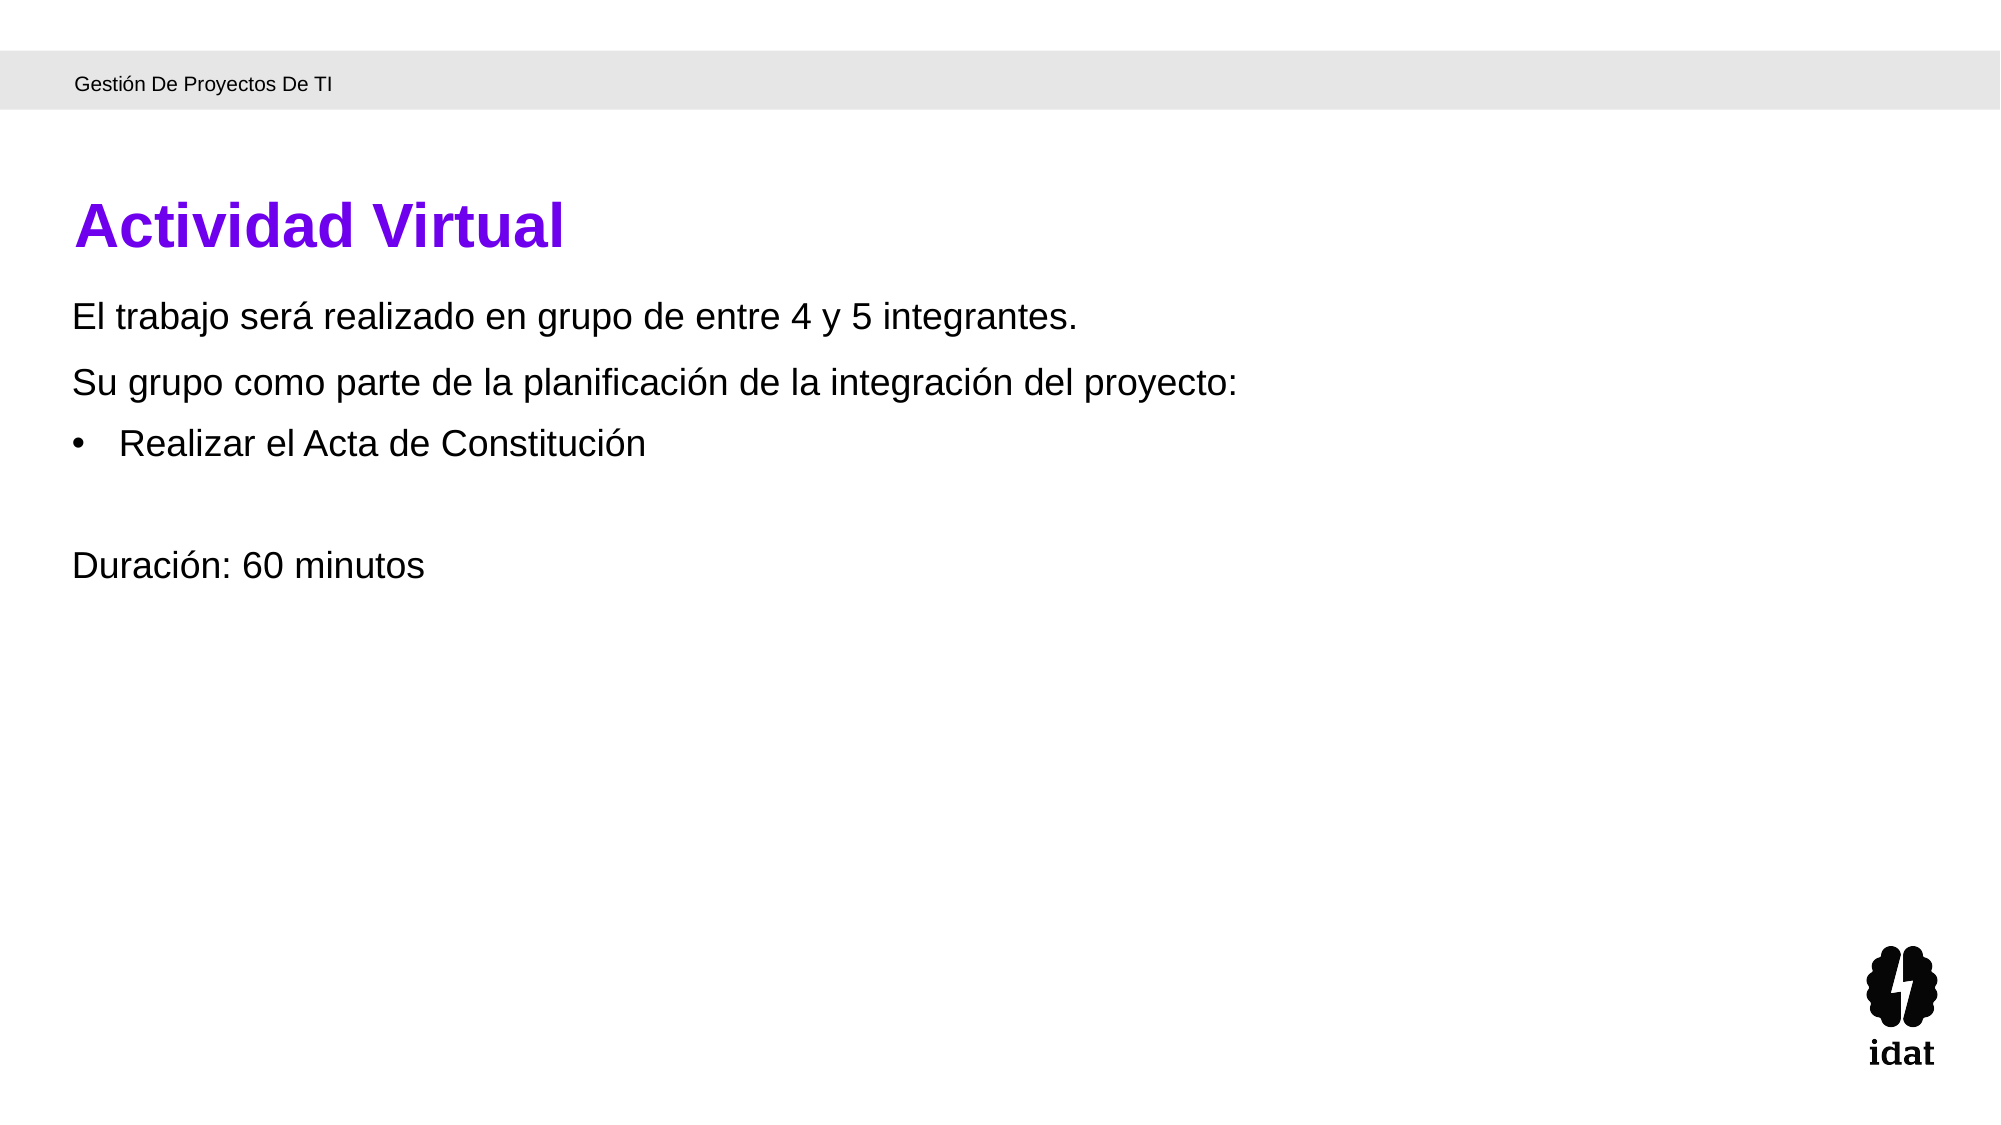

Gestión De Proyectos De TI
Actividad Virtual
El trabajo será realizado en grupo de entre 4 y 5 integrantes.
Su grupo como parte de la planificación de la integración del proyecto:
Realizar el Acta de Constitución

Duración: 60 minutos